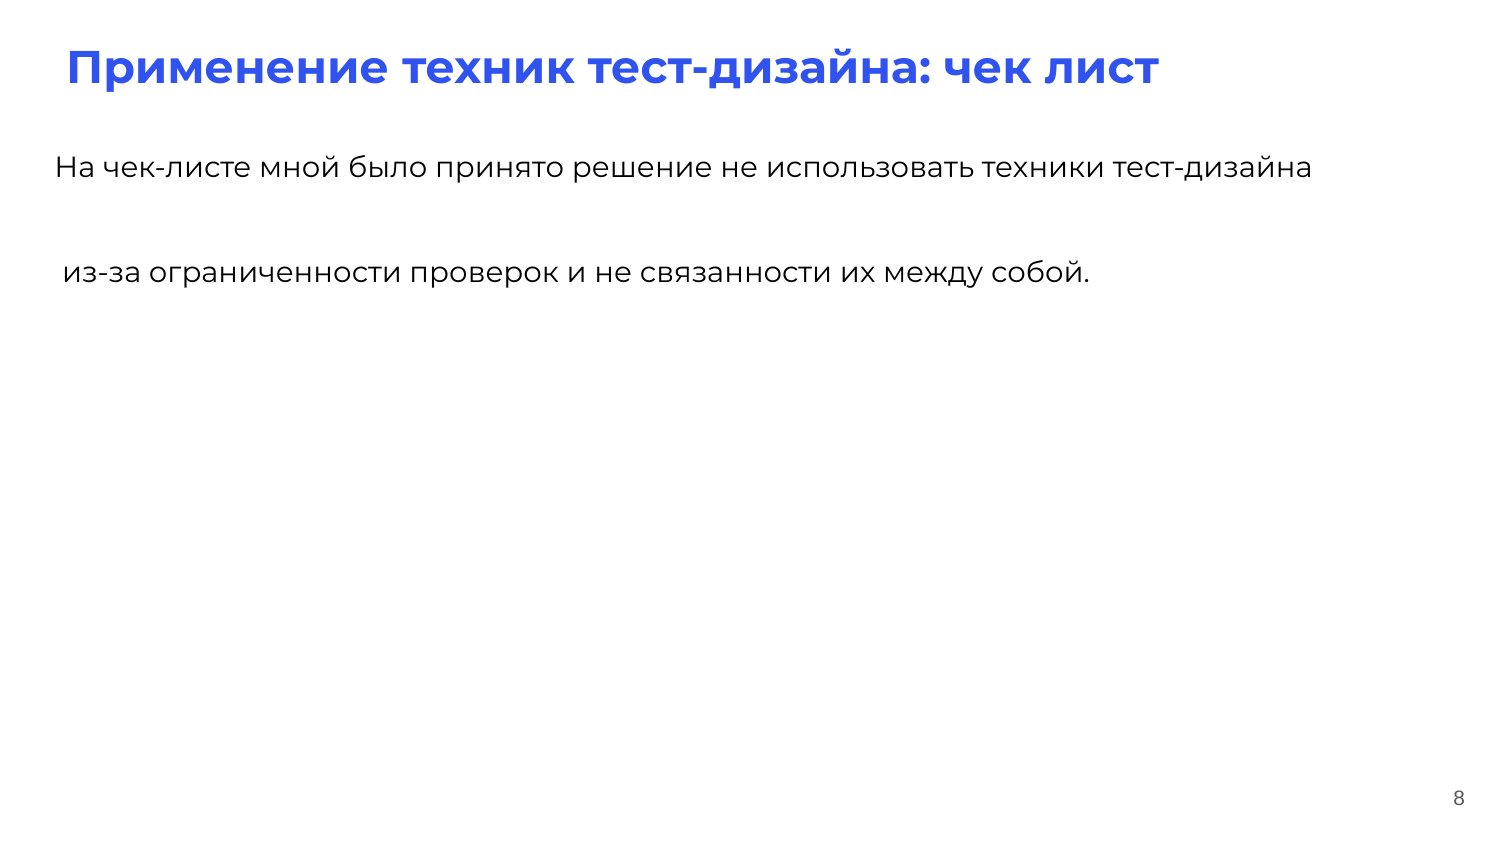

# Применение техник тест-дизайна: чек лист
На чек-листе мной было принято решение не использовать техники тест-дизайна

 из-за ограниченности проверок и не связанности их между собой.
8